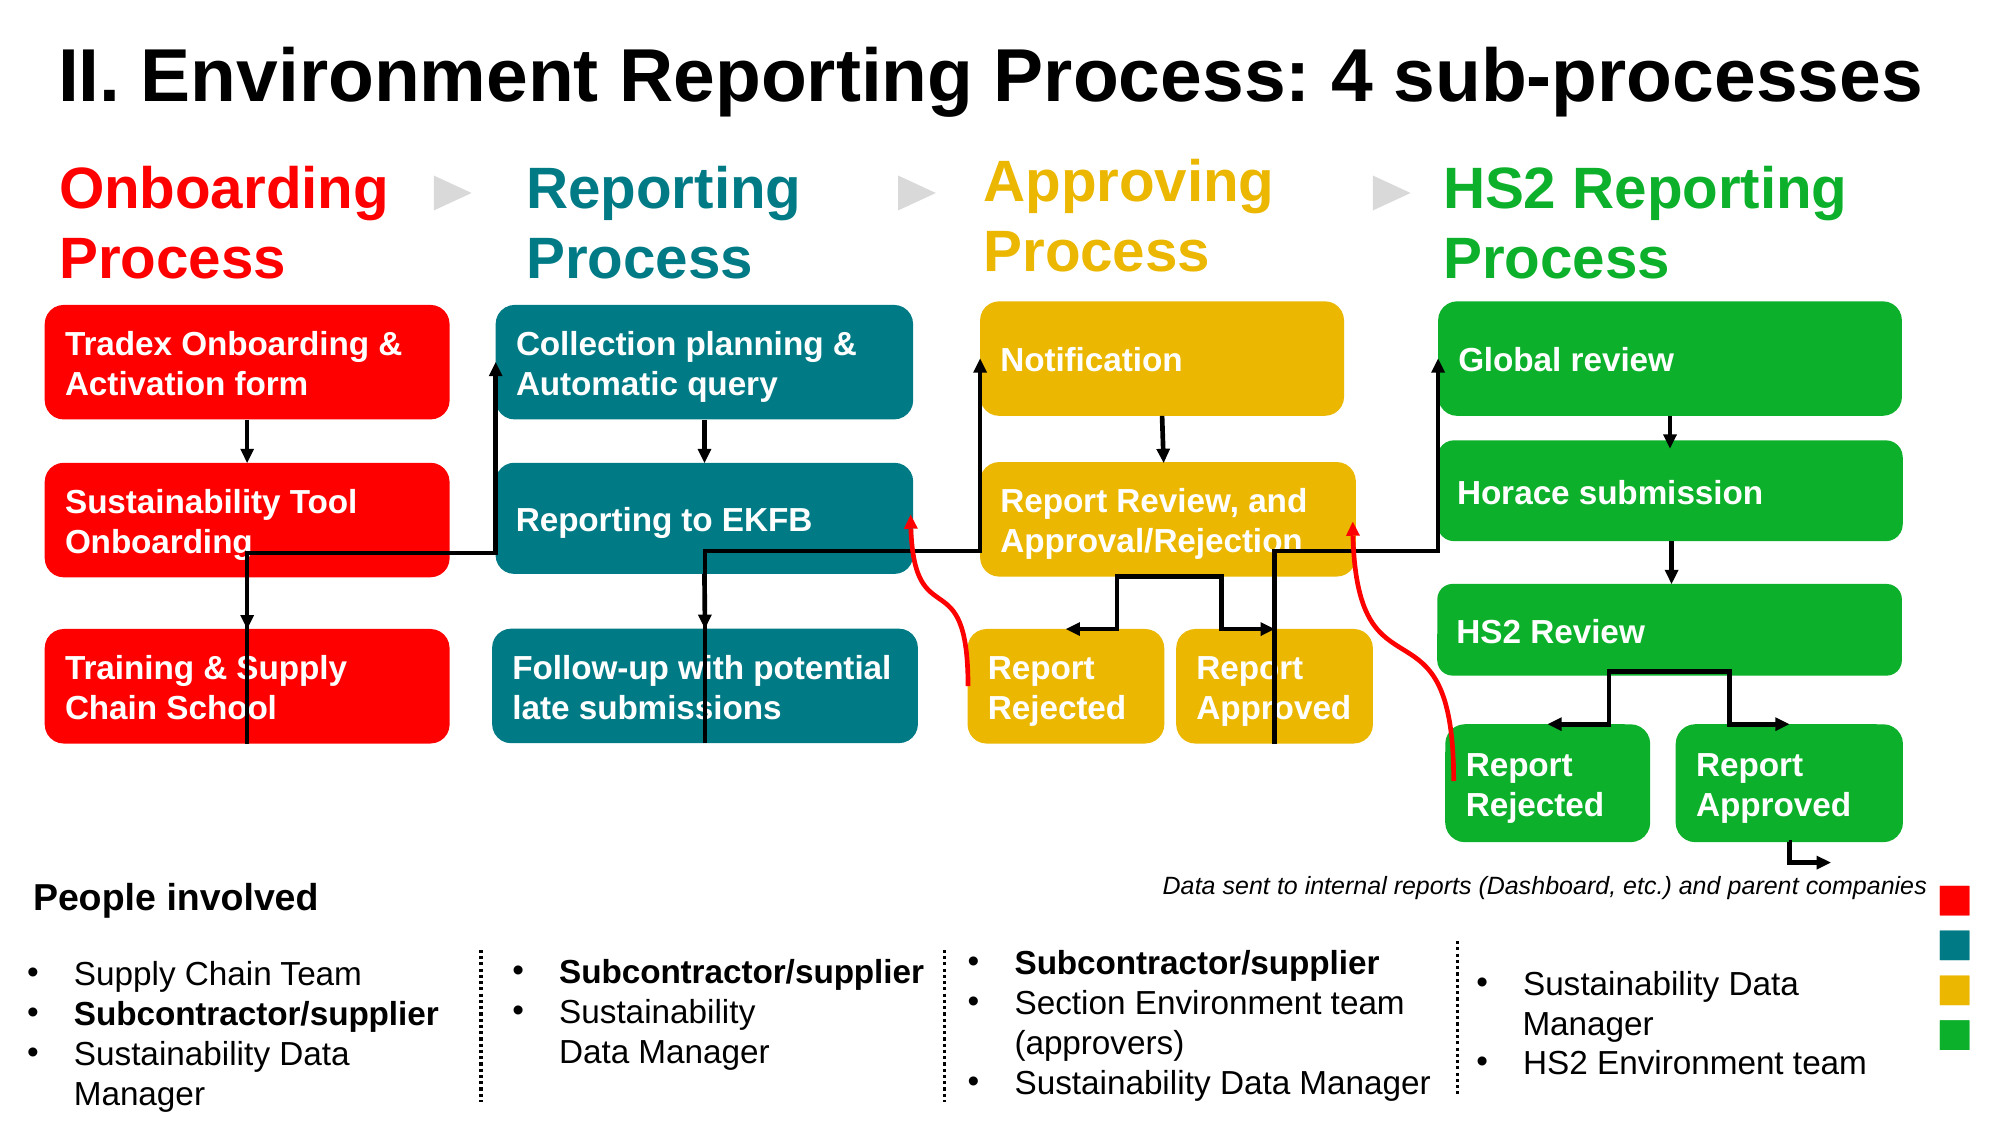

# II. Environment Reporting Process: 4 sub-processes
Approving Process
HS2 Reporting Process
Onboarding Process
Reporting Process

Notification
Global review
Tradex Onboarding & Activation form
Collection planning & Automatic query
Horace submission
Report Review, and Approval/Rejection
Sustainability Tool Onboarding
Reporting to EKFB
HS2 Review
Follow-up with potential late submissions
Training & Supply Chain School
Report Rejected
Report Approved
Report Rejected
Report Approved
Data sent to internal reports (Dashboard, etc.) and parent companies
People involved
Subcontractor/supplier
Section Environment team (approvers)
Sustainability Data Manager
Subcontractor/supplier
Sustainability Data Manager
Supply Chain Team
Subcontractor/supplier
Sustainability Data Manager
Sustainability Data
     Manager
HS2 Environment team